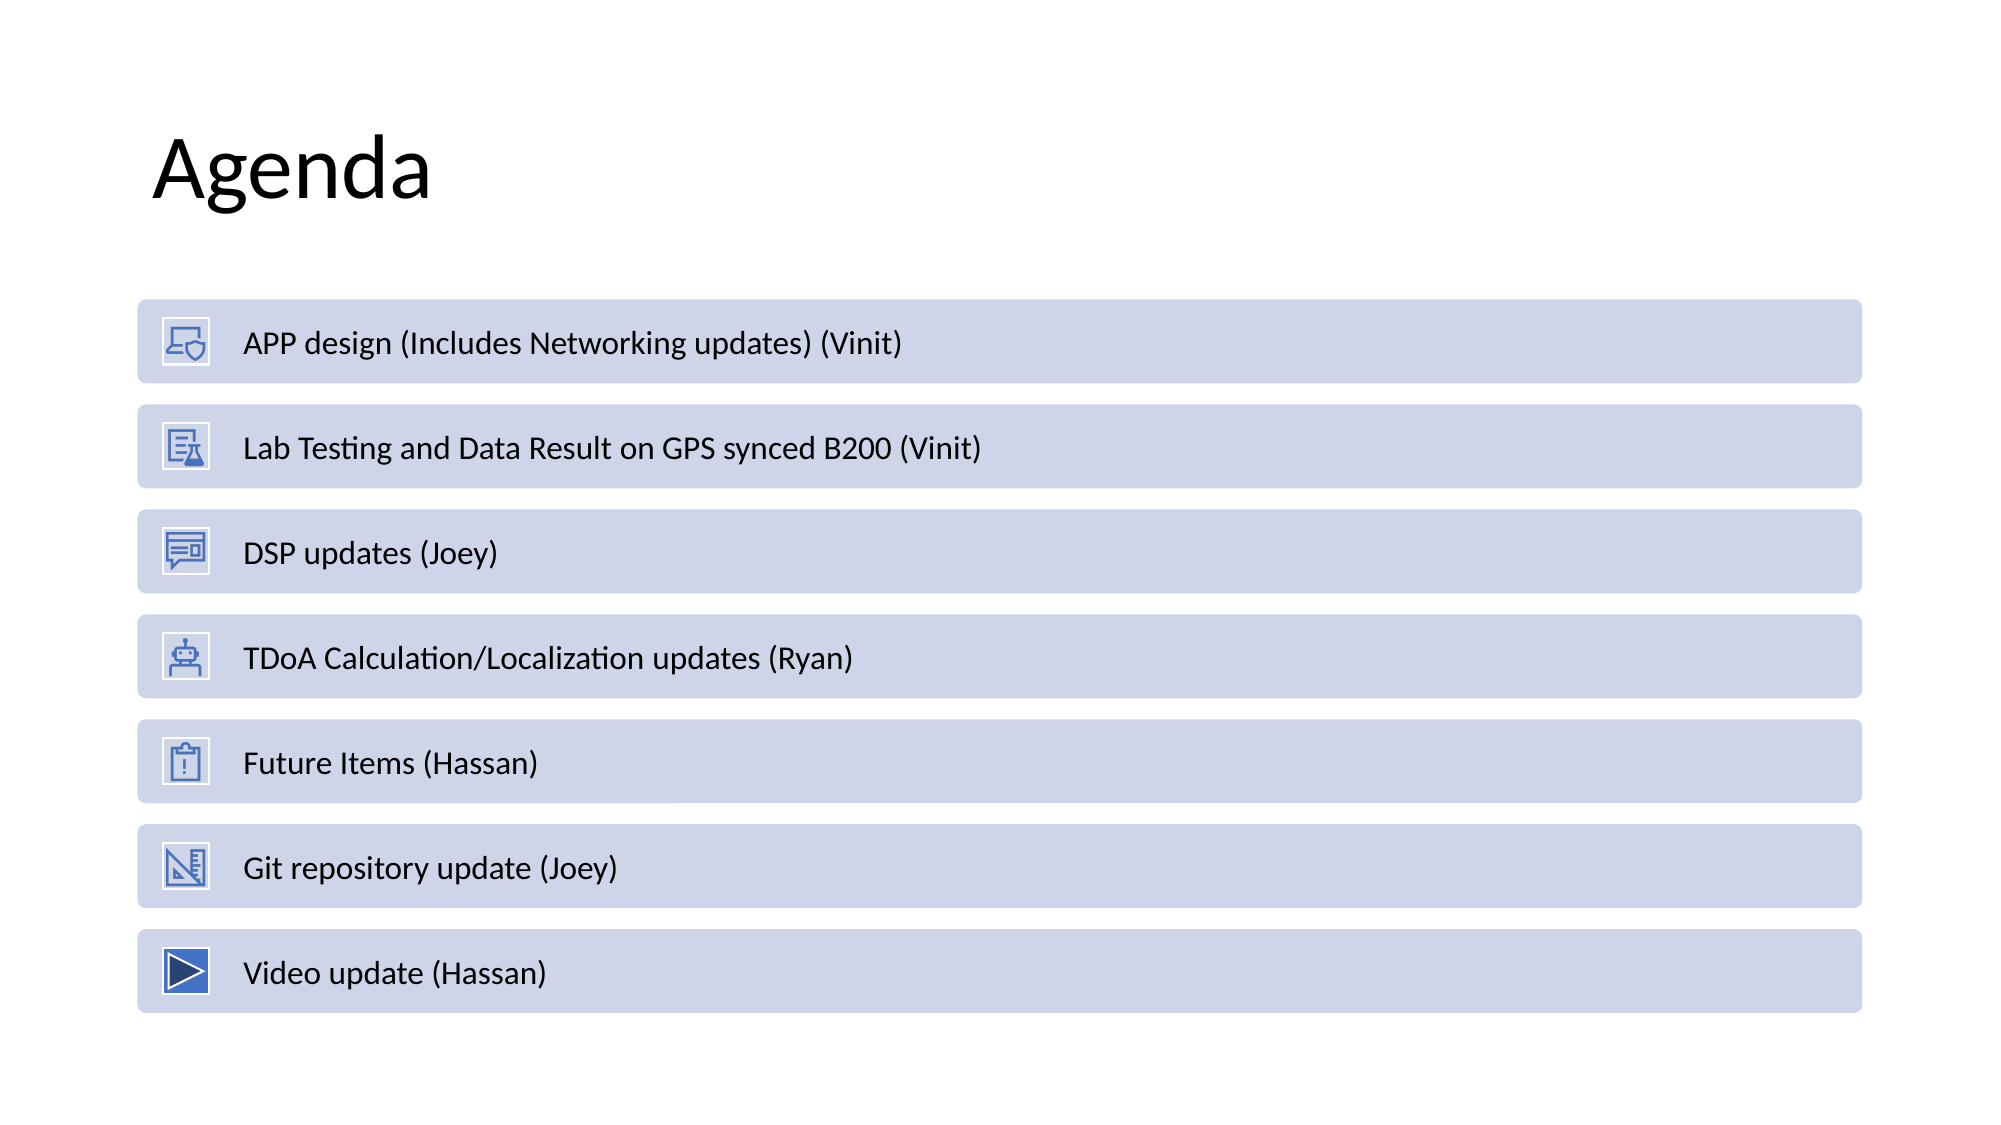

# Agenda
APP design (Includes Networking updates) (Vinit)
Lab Testing and Data Result on GPS synced B200 (Vinit)
DSP updates (Joey)
TDoA Calculation/Localization updates (Ryan)
Future Items (Hassan)
Git repository update (Joey)
Video update (Hassan)